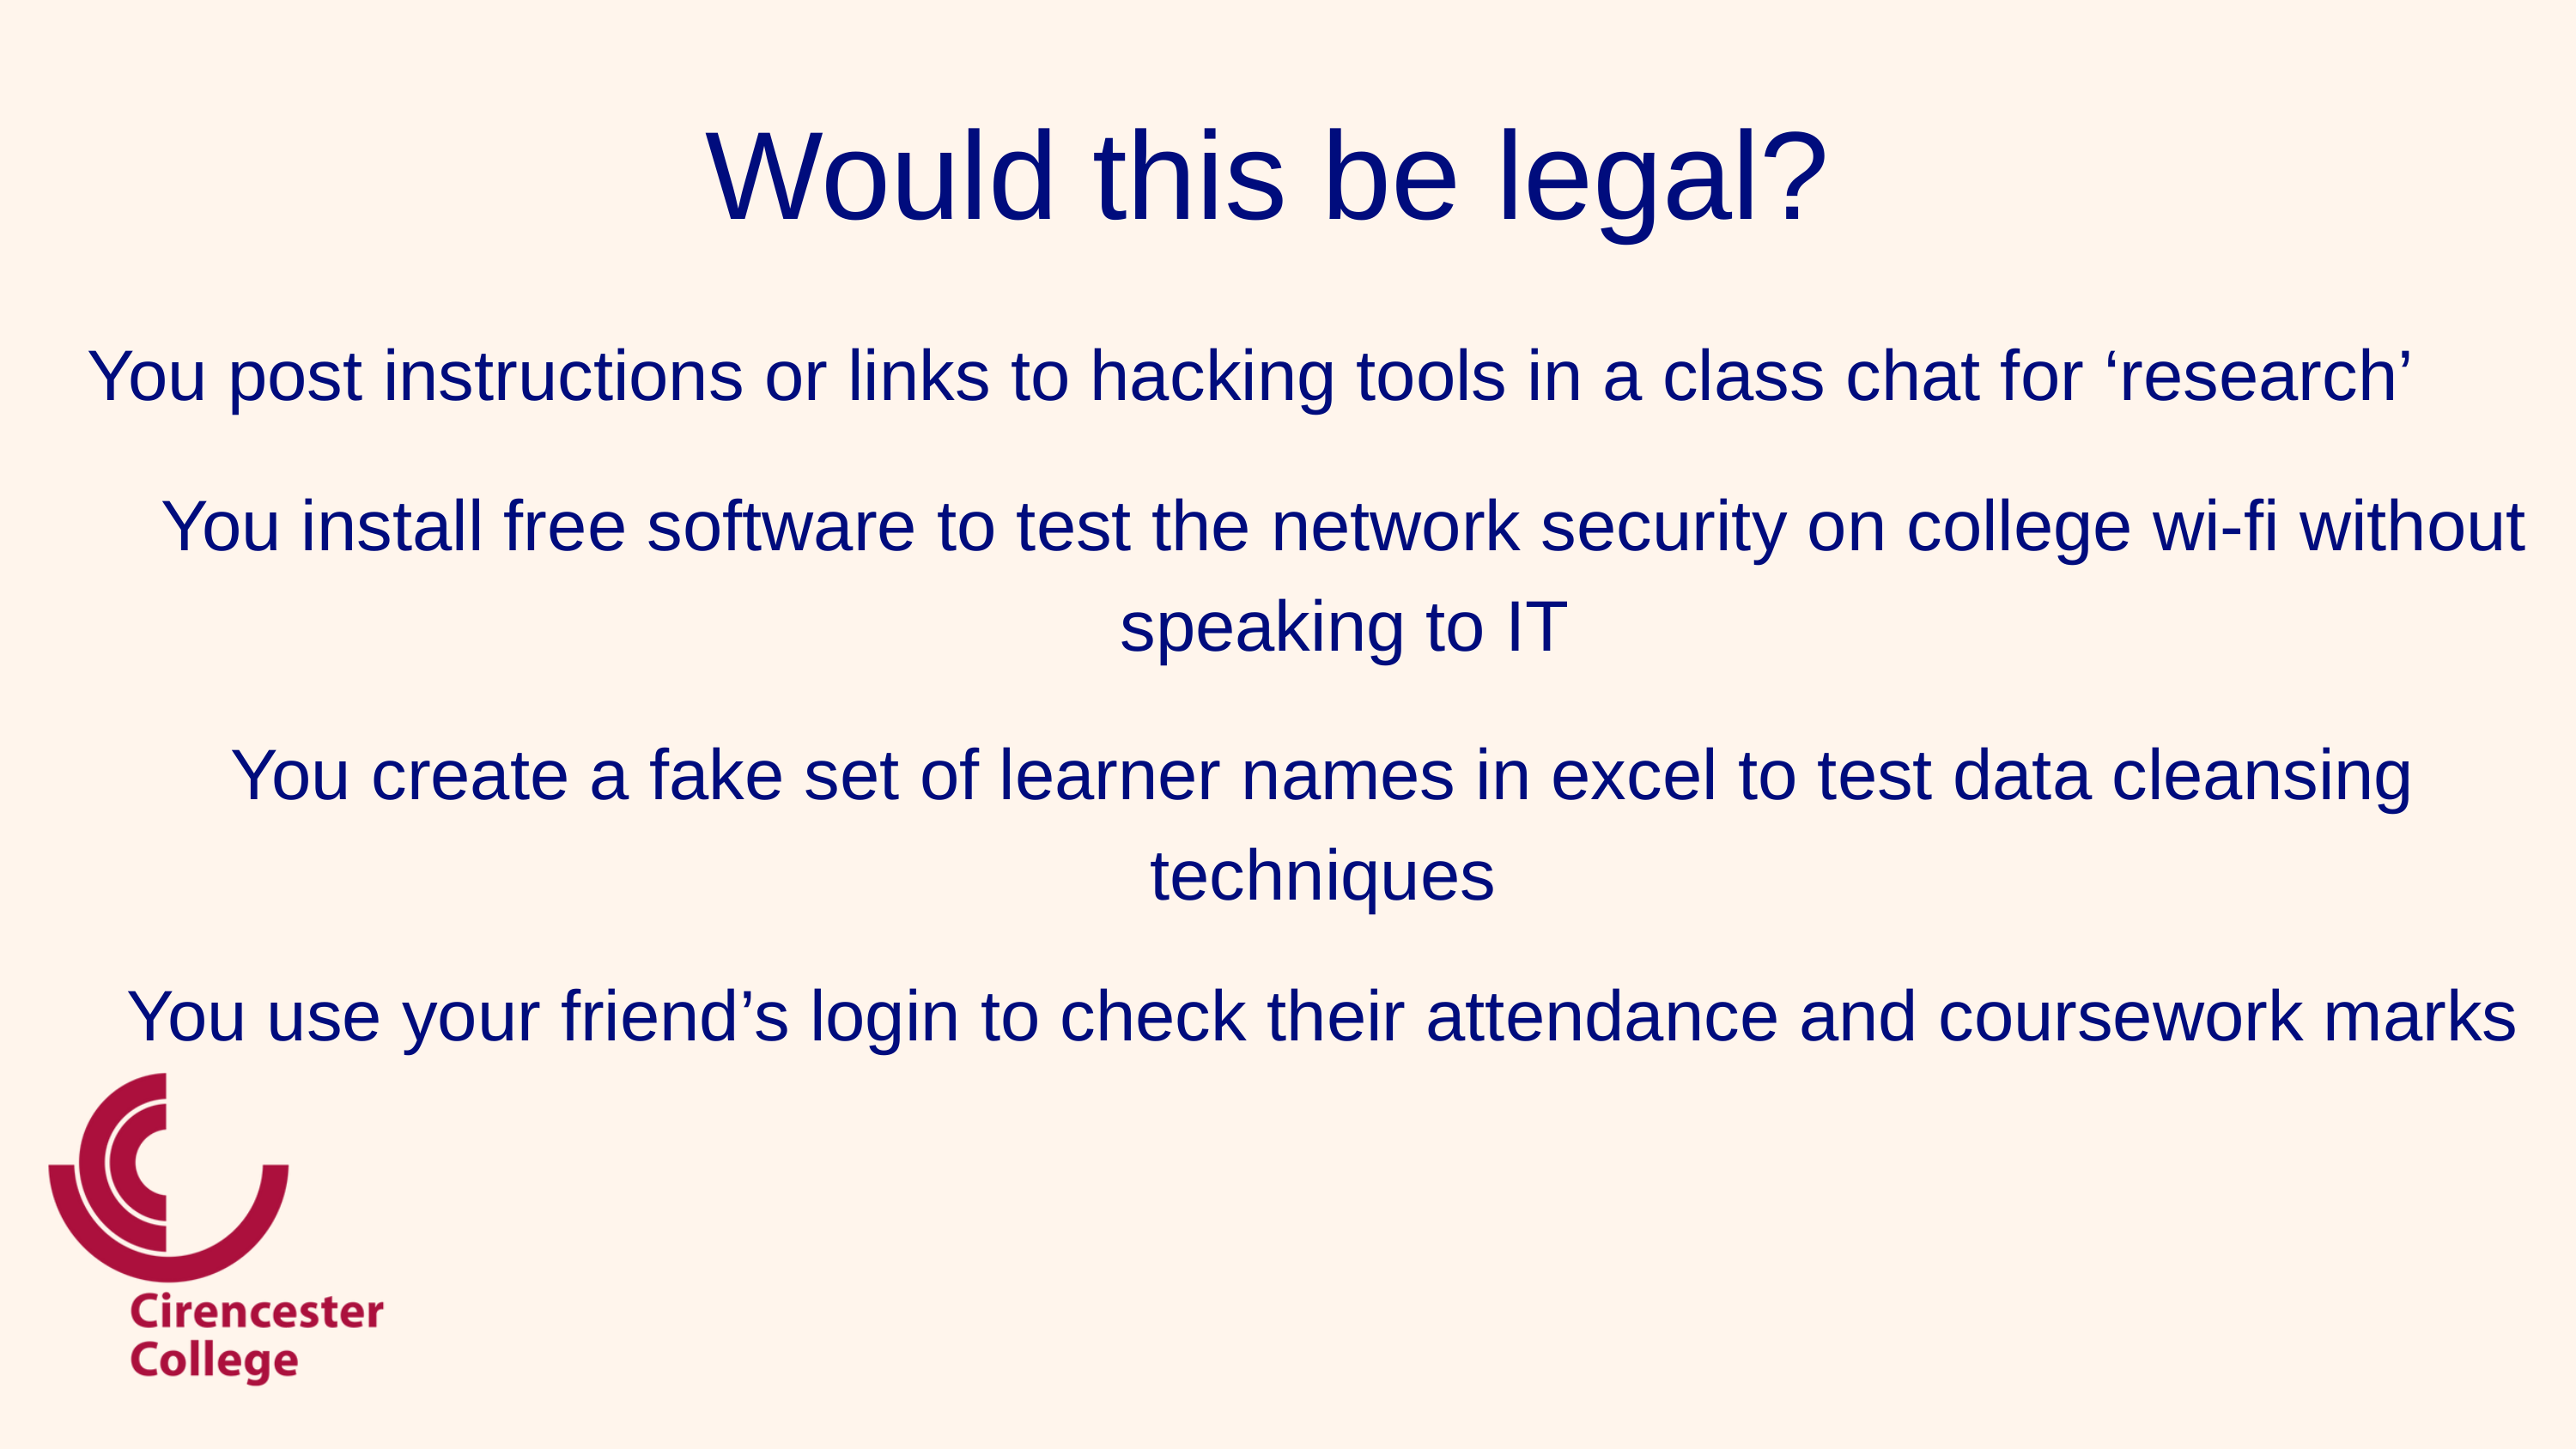

Would this be legal?
You post instructions or links to hacking tools in a class chat for ‘research’
You install free software to test the network security on college wi-fi without speaking to IT

You create a fake set of learner names in excel to test data cleansing techniques
You use your friend’s login to check their attendance and coursework marks